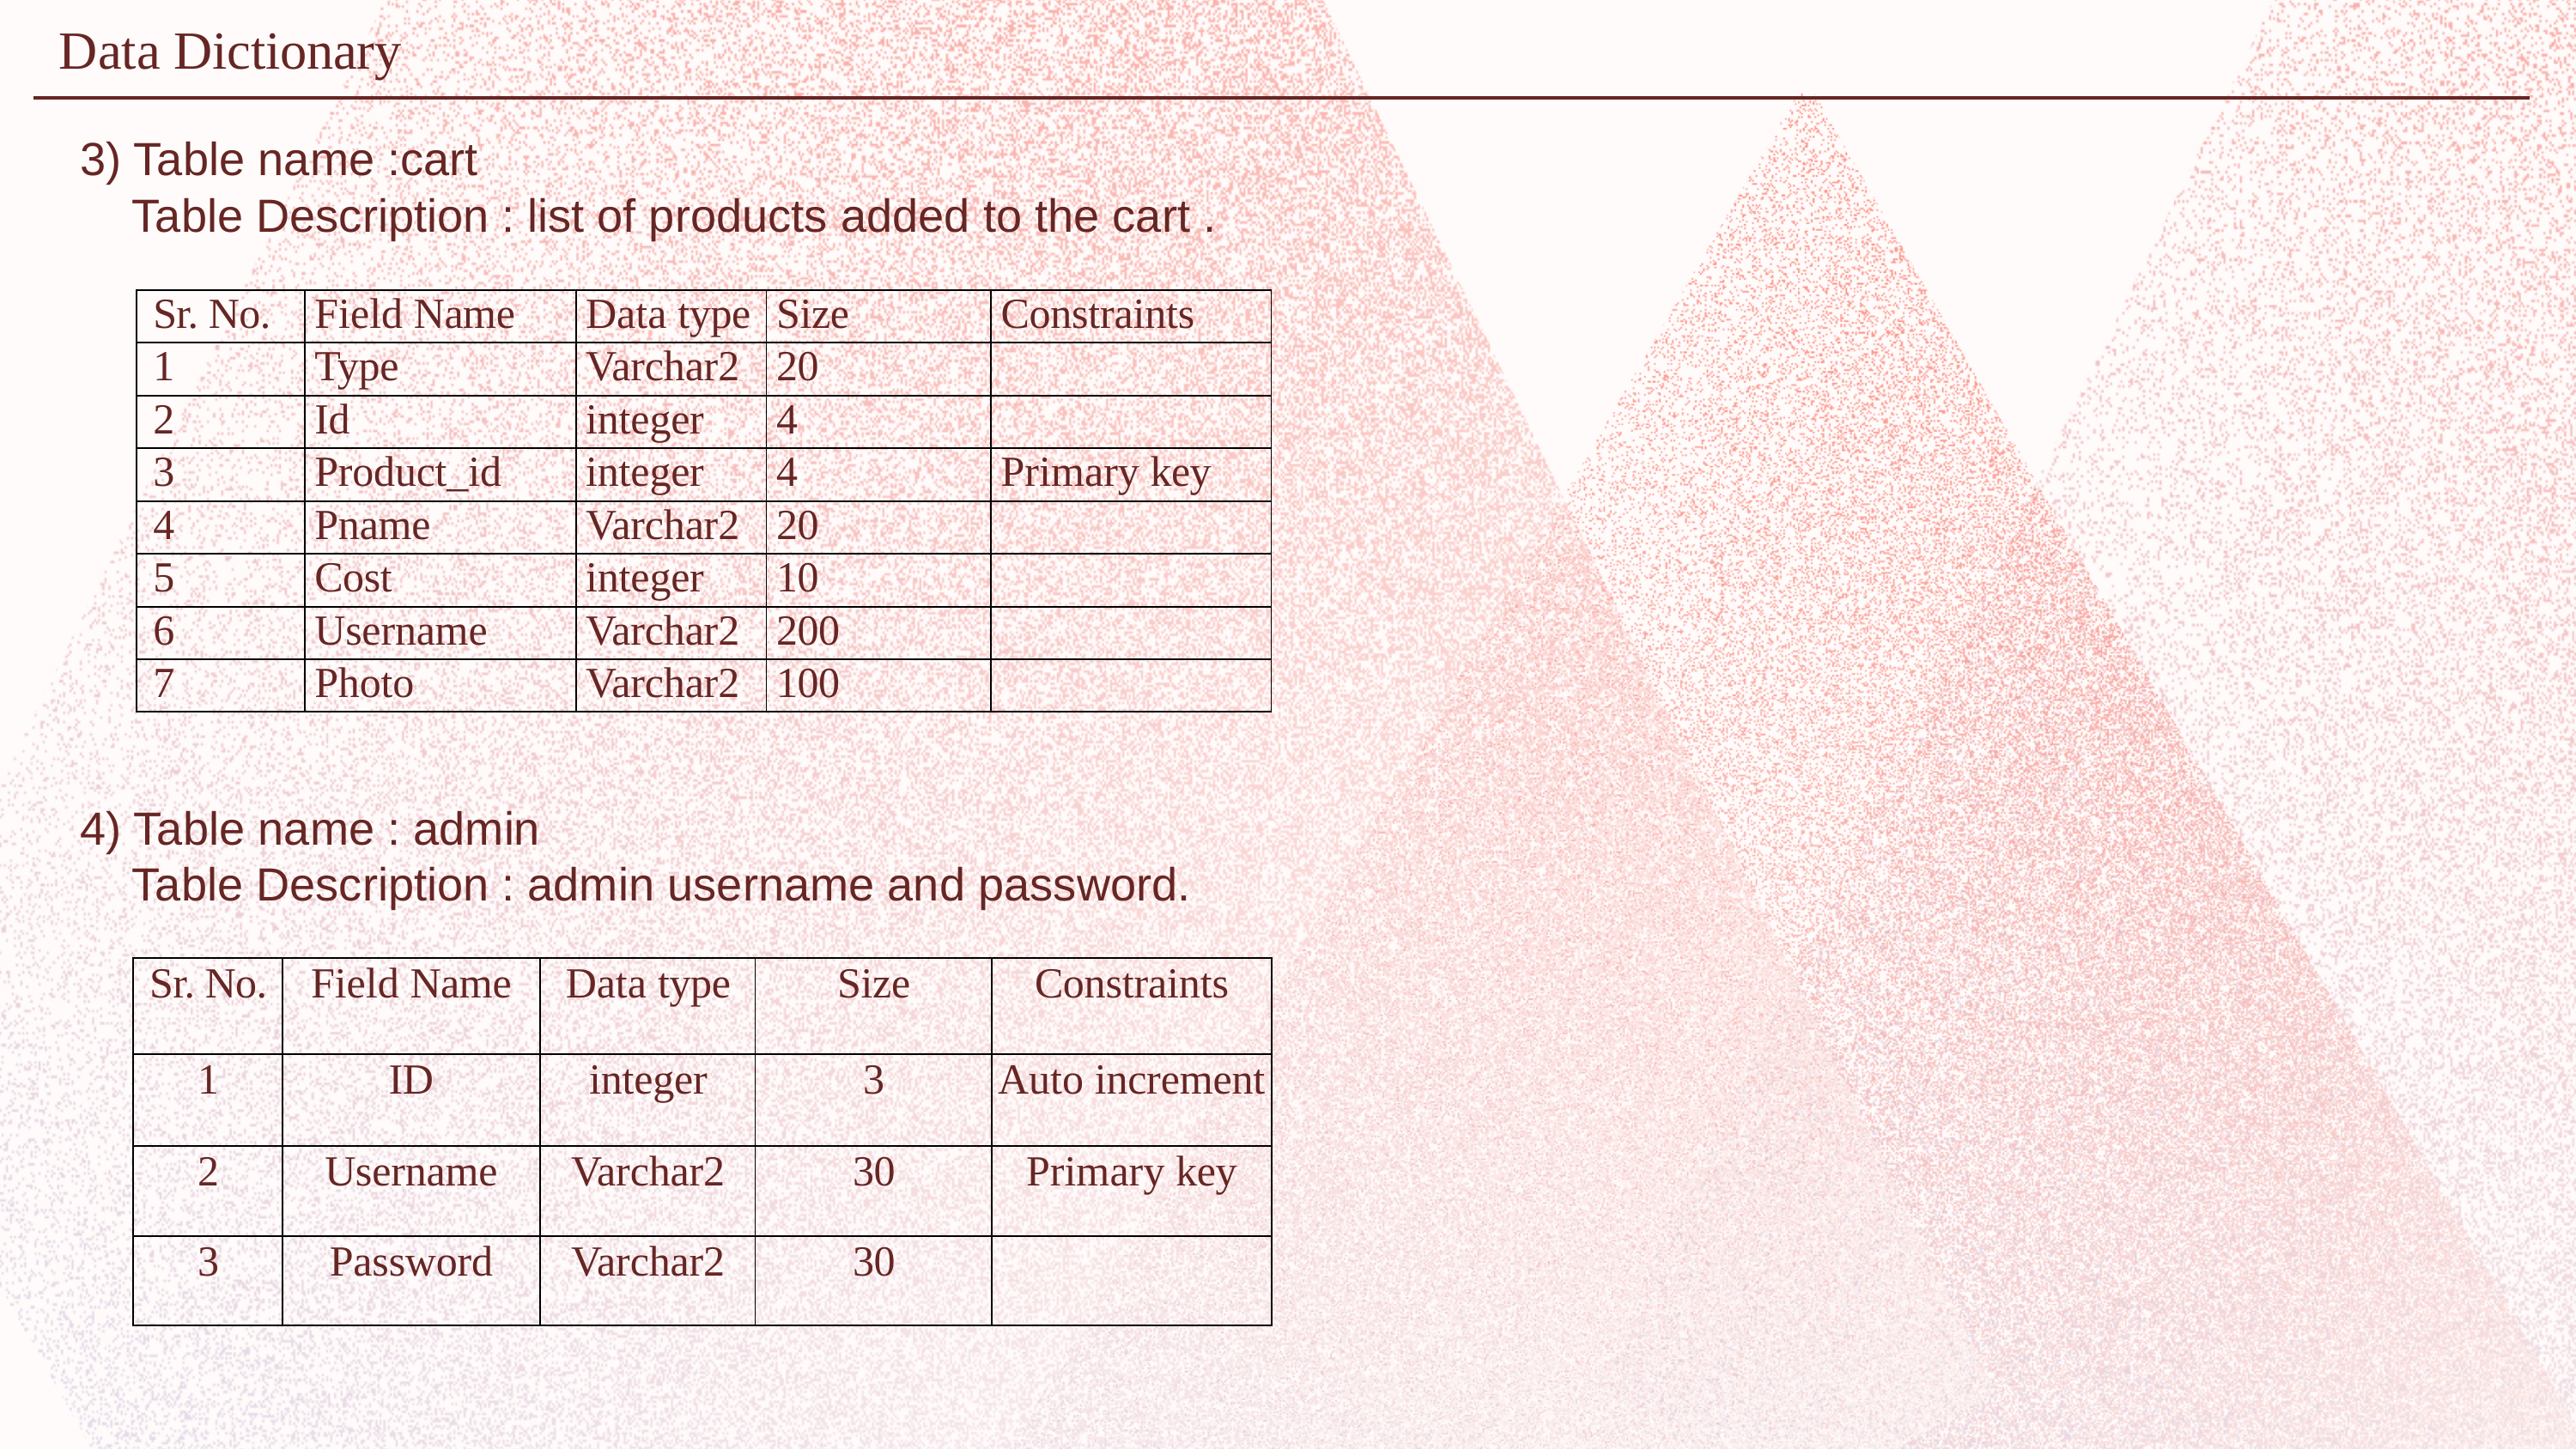

Data Dictionary
3) Table name :cart
    Table Description : list of products added to the cart .

4) Table name : admin
    Table Description : admin username and password.

| Sr. No. | Field Name | Data type | Size | Constraints |
| --- | --- | --- | --- | --- |
| 1 | Type | Varchar2 | 20 |  |
| 2 | Id | integer | 4 |  |
| 3 | Product\_id | integer | 4 | Primary key |
| 4 | Pname | Varchar2 | 20 |  |
| 5 | Cost | integer | 10 |  |
| 6 | Username | Varchar2 | 200 |  |
| 7 | Photo | Varchar2 | 100 |  |
| Sr. No. | Field Name | Data type | Size | Constraints |
| --- | --- | --- | --- | --- |
| 1 | ID | integer | 3 | Auto increment |
| 2 | Username | Varchar2 | 30 | Primary key |
| 3 | Password | Varchar2 | 30 |  |